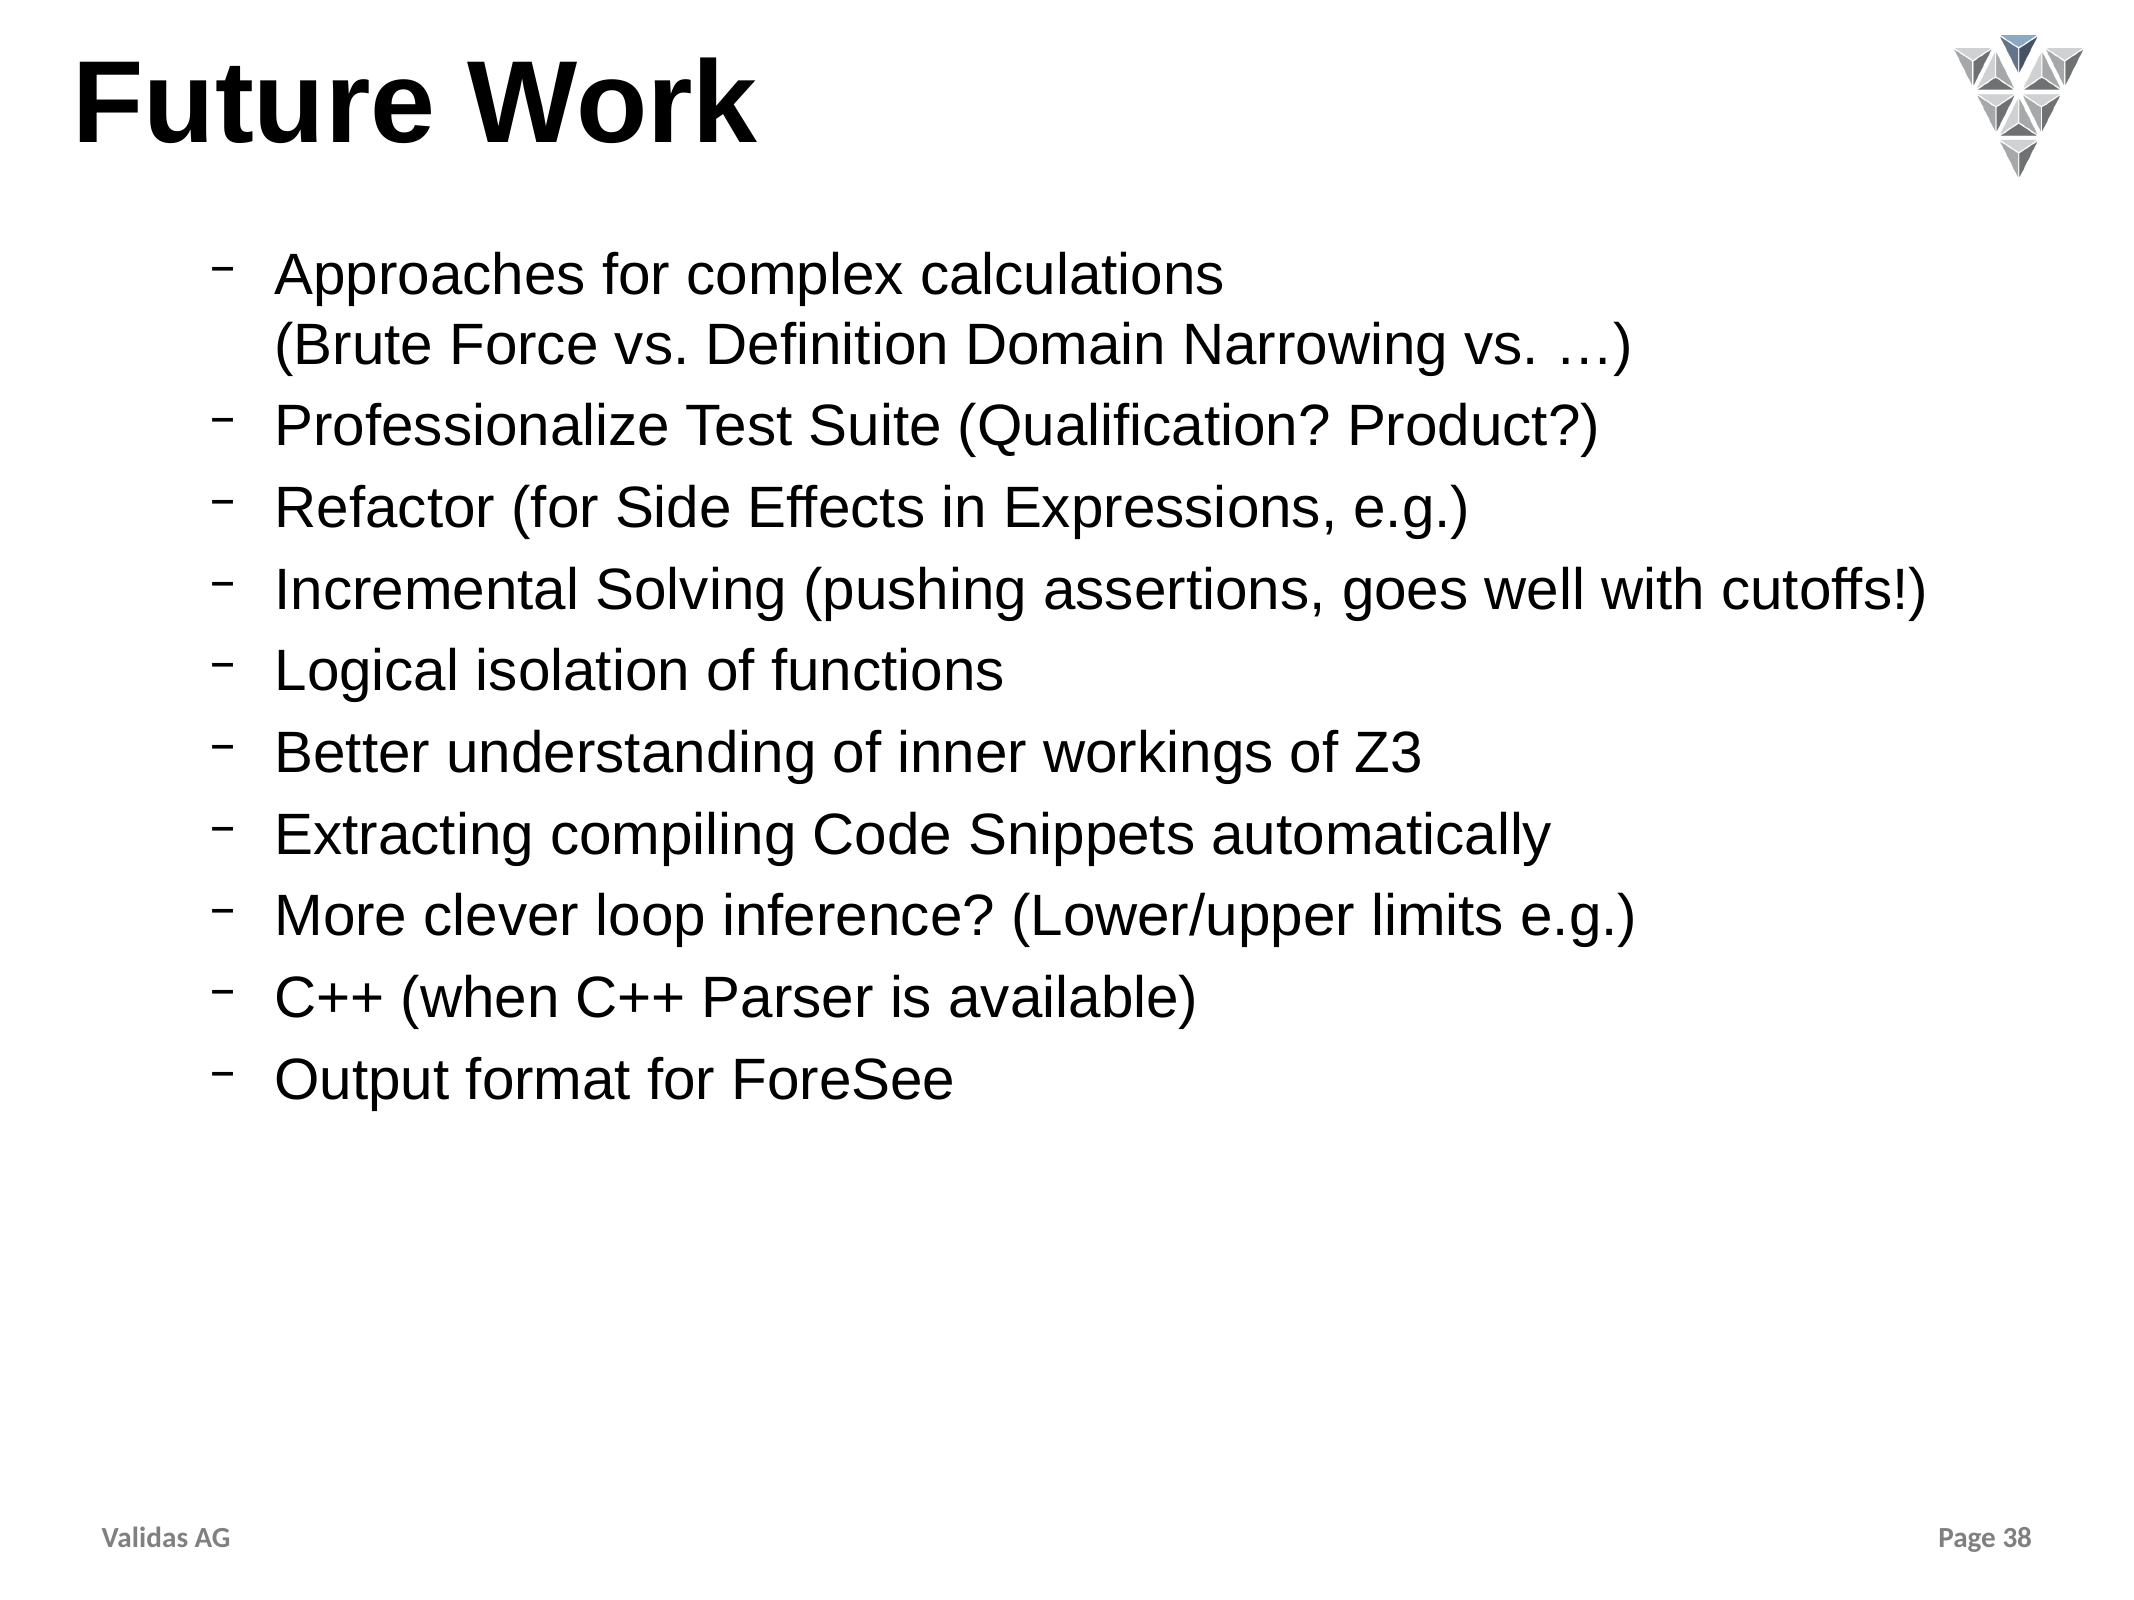

# Future Work
Approaches for complex calculations
(Brute Force vs. Definition Domain Narrowing vs. …)
Professionalize Test Suite (Qualification? Product?)
Refactor (for Side Effects in Expressions, e.g.)
Incremental Solving (pushing assertions, goes well with cutoffs!)
Logical isolation of functions
Better understanding of inner workings of Z3
Extracting compiling Code Snippets automatically
More clever loop inference? (Lower/upper limits e.g.)
C++ (when C++ Parser is available)
Output format for ForeSee